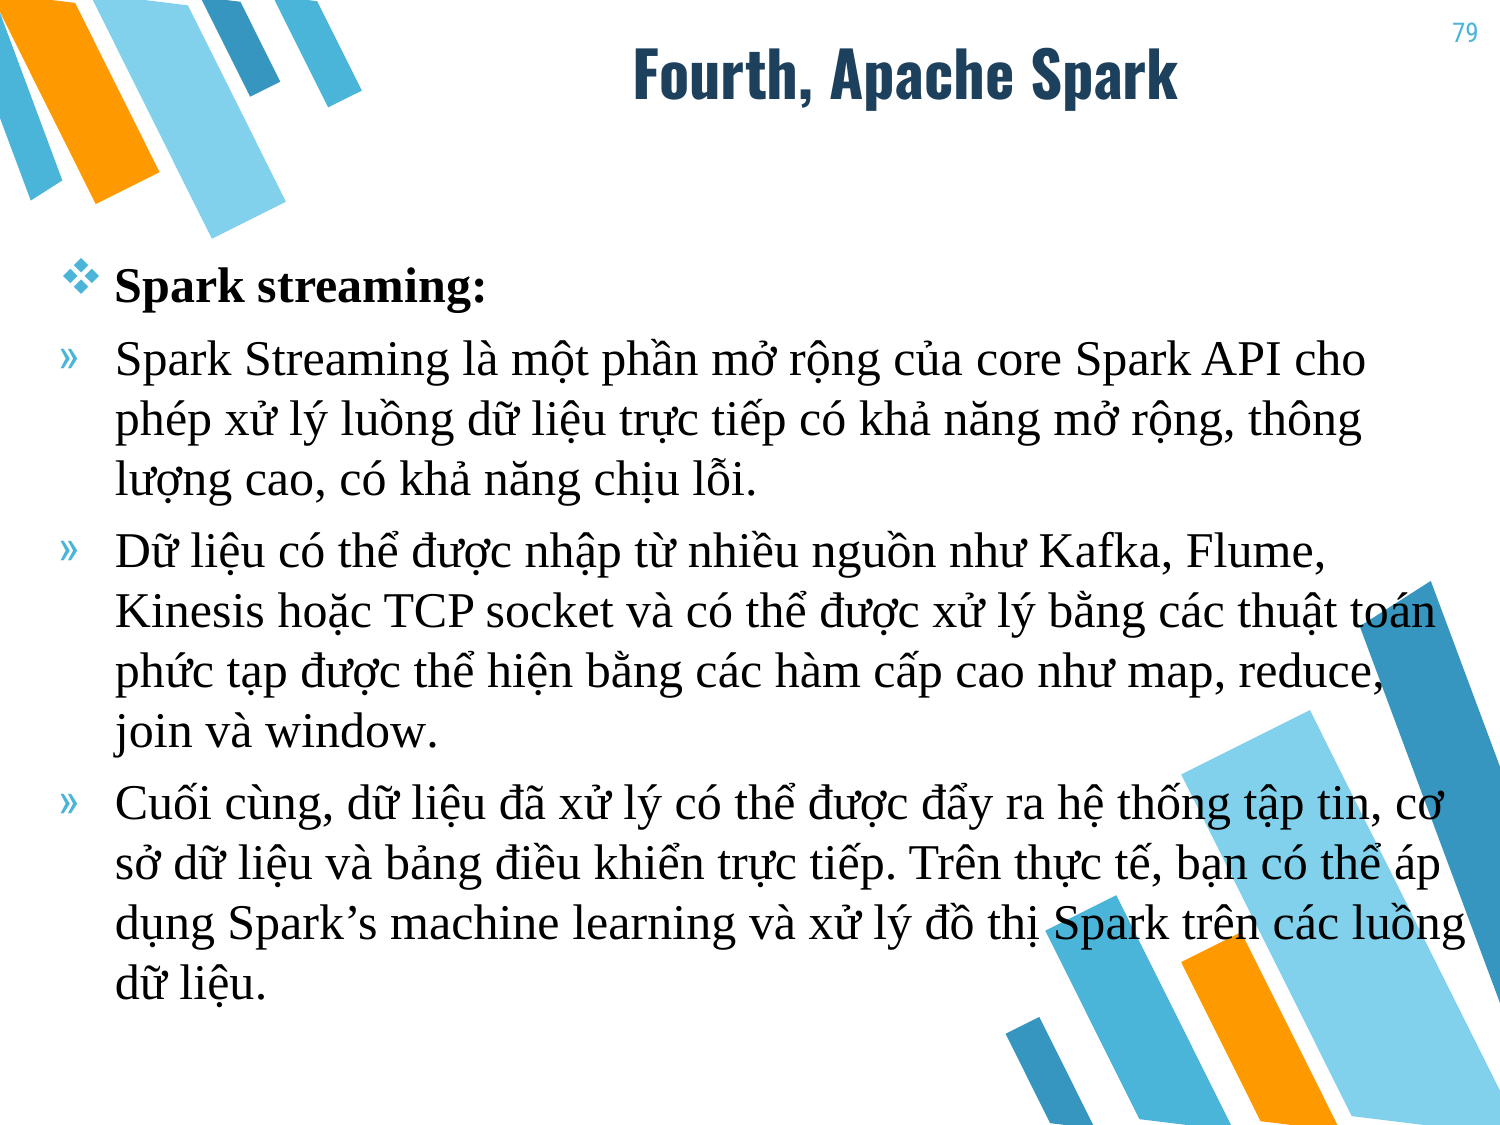

# Fourth, Apache Spark
79
Spark streaming:
Spark Streaming là một phần mở rộng của core Spark API cho phép xử lý luồng dữ liệu trực tiếp có khả năng mở rộng, thông lượng cao, có khả năng chịu lỗi.
Dữ liệu có thể được nhập từ nhiều nguồn như Kafka, Flume, Kinesis hoặc TCP socket và có thể được xử lý bằng các thuật toán phức tạp được thể hiện bằng các hàm cấp cao như map, reduce, join và window.
Cuối cùng, dữ liệu đã xử lý có thể được đẩy ra hệ thống tập tin, cơ sở dữ liệu và bảng điều khiển trực tiếp. Trên thực tế, bạn có thể áp dụng Spark’s machine learning và xử lý đồ thị Spark trên các luồng dữ liệu.